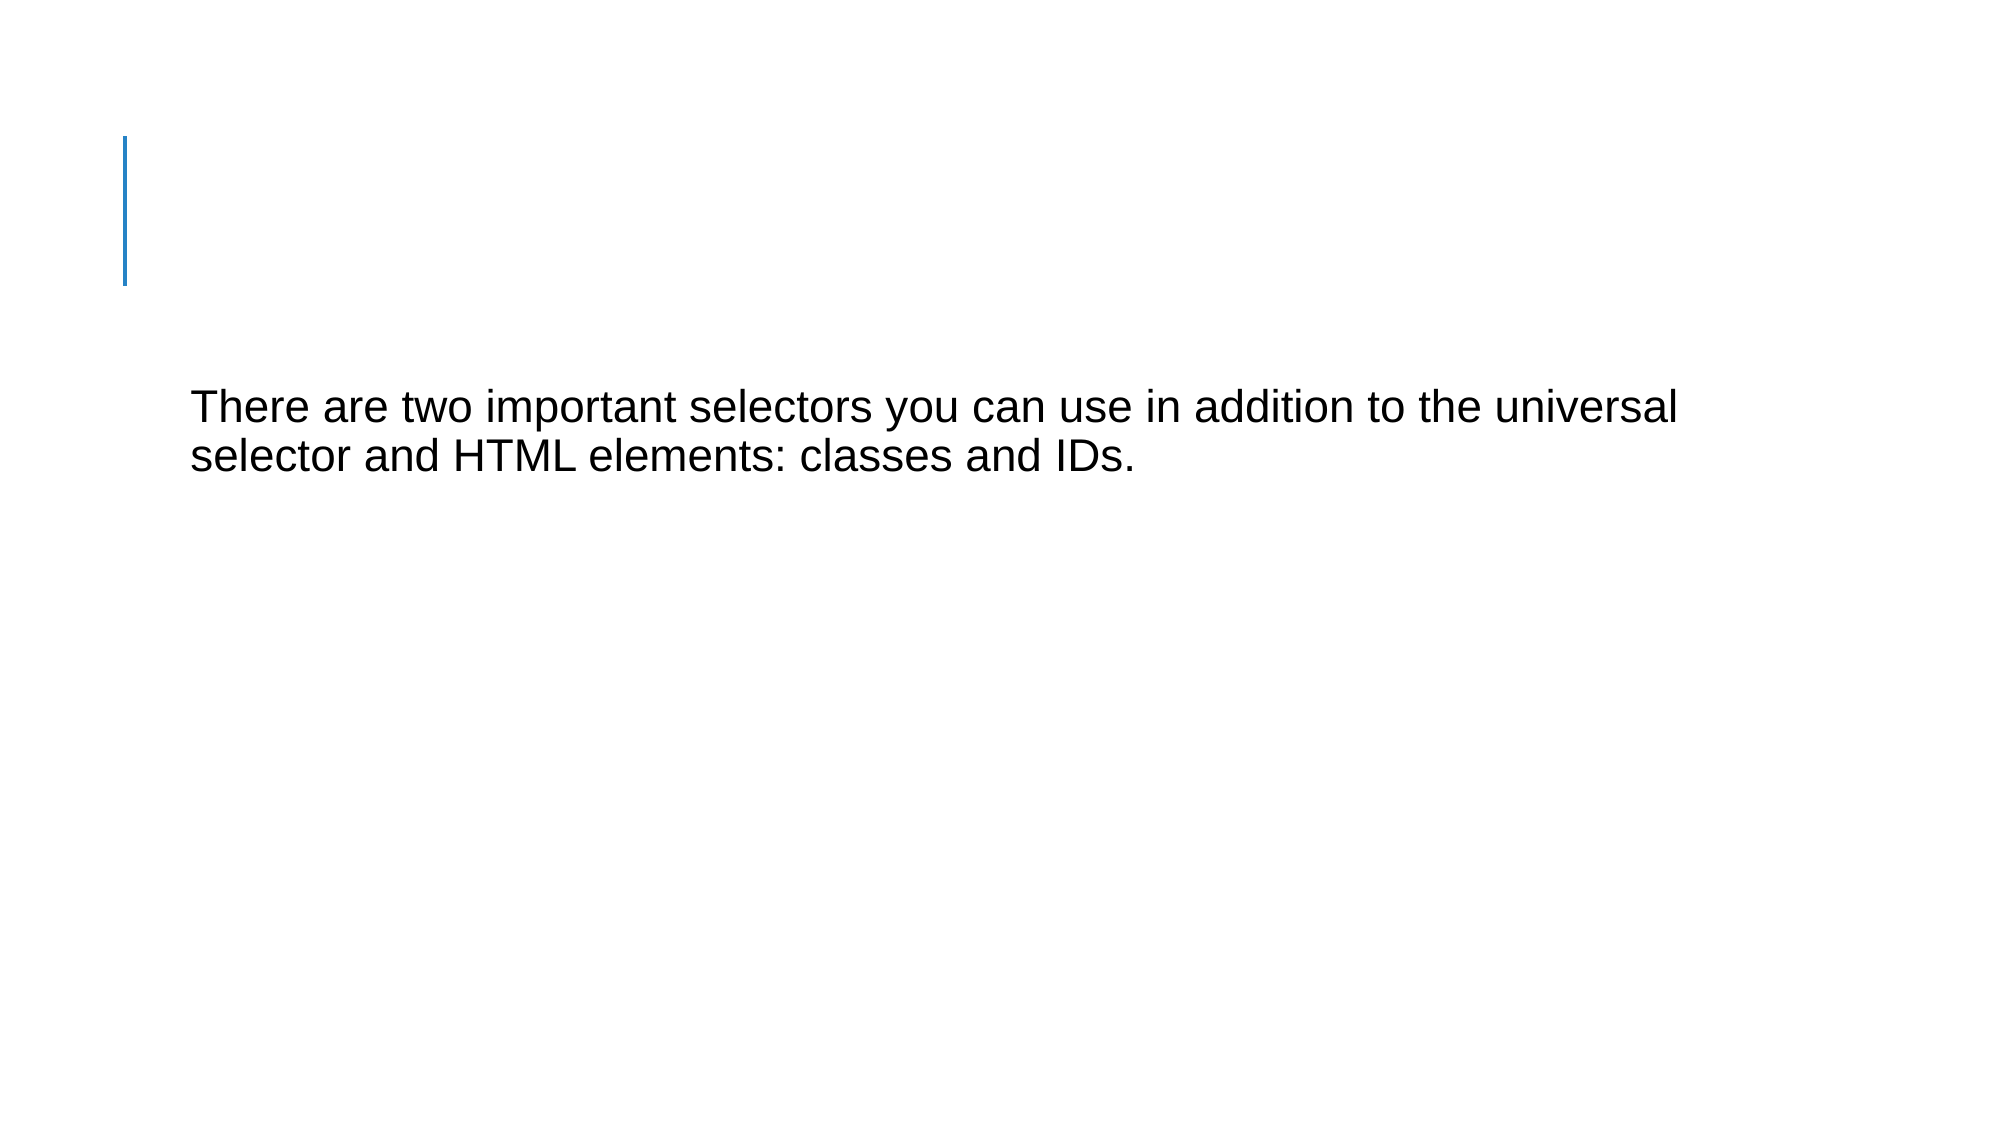

#
There are two important selectors you can use in addition to the universal selector and HTML elements: classes and IDs.